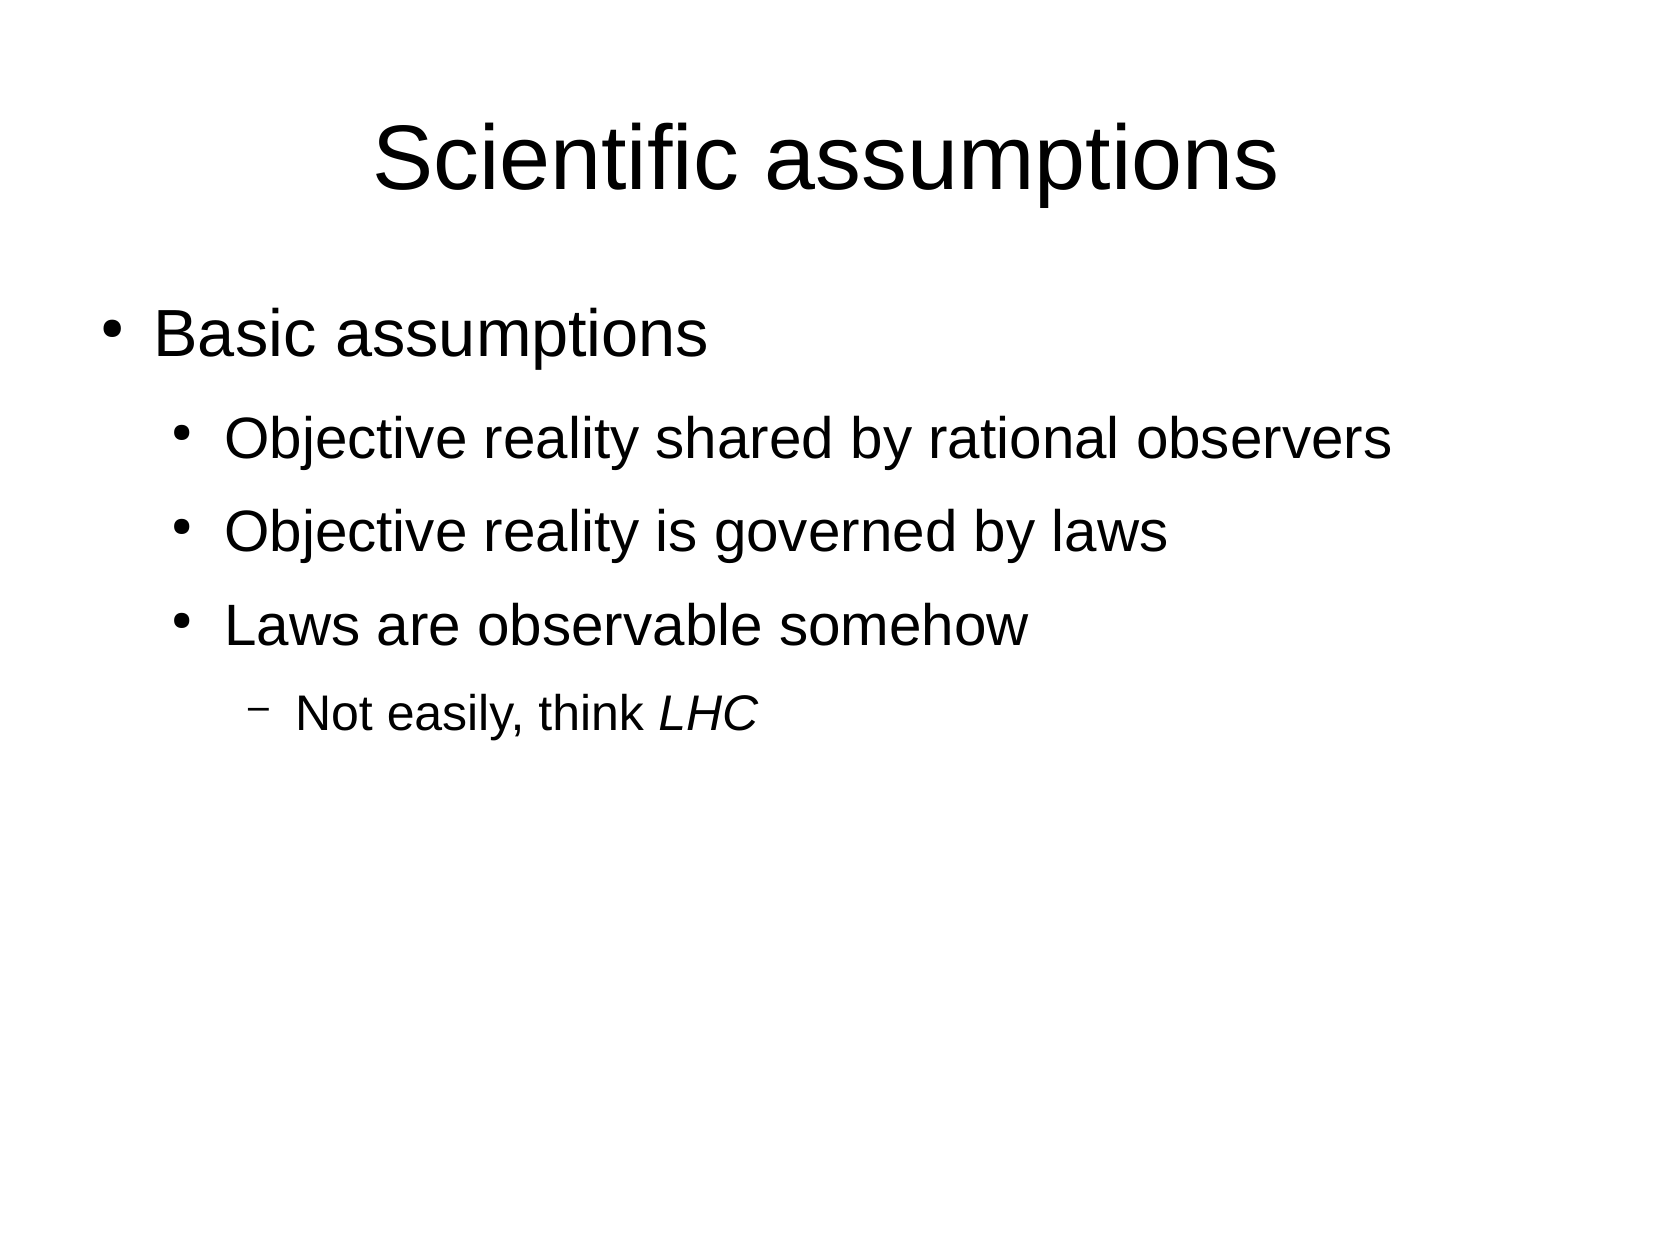

Scientific assumptions
Basic assumptions
Objective reality shared by rational observers
Objective reality is governed by laws
Laws are observable somehow
Not easily, think LHC